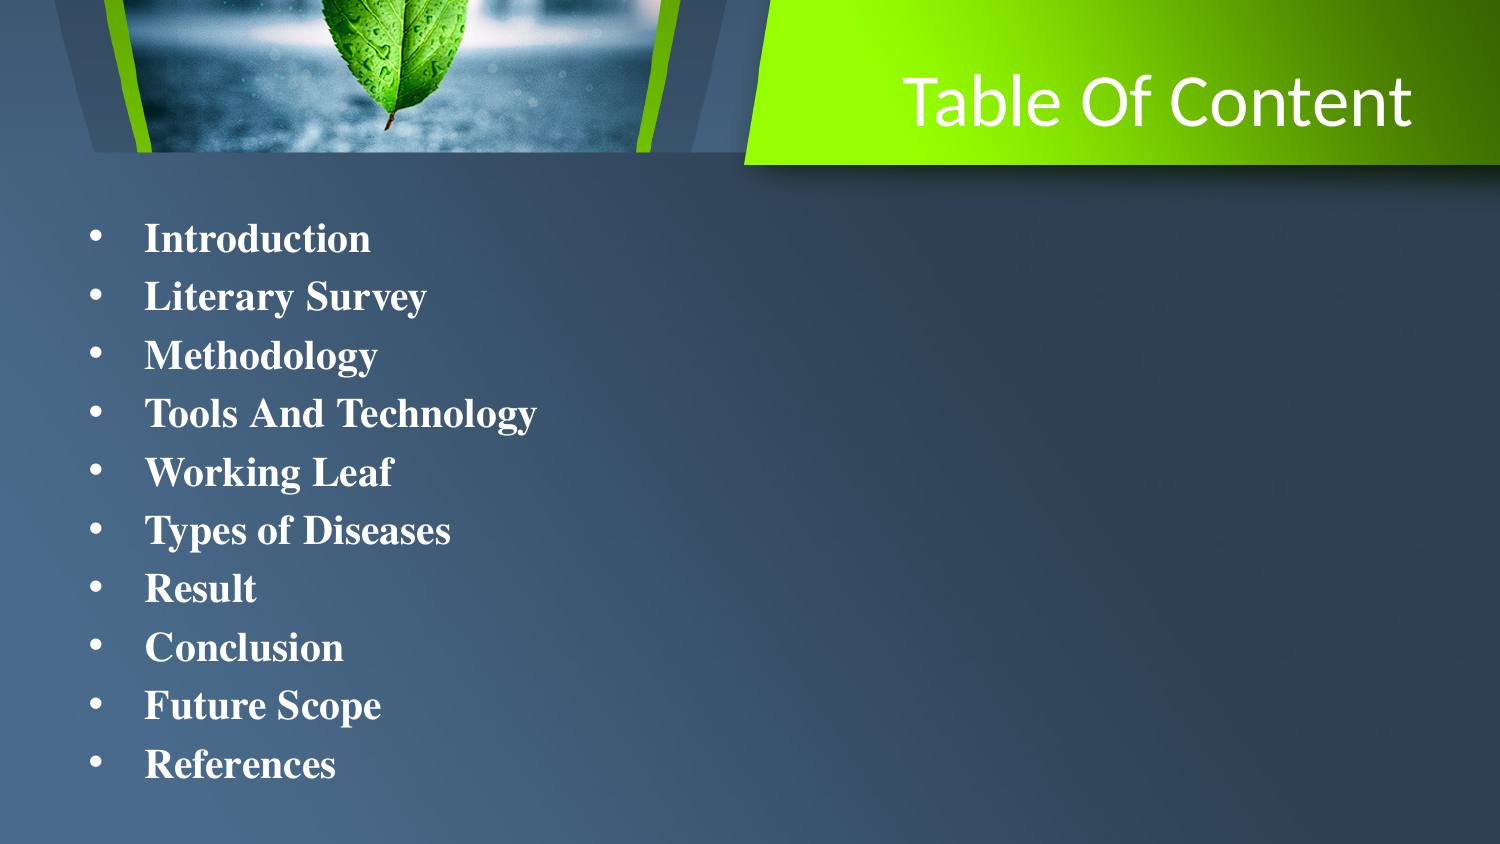

# Table Of Content
Introduction
Literary Survey
Methodology
Tools And Technology
Working Leaf
Types of Diseases
Result
Conclusion
Future Scope
References